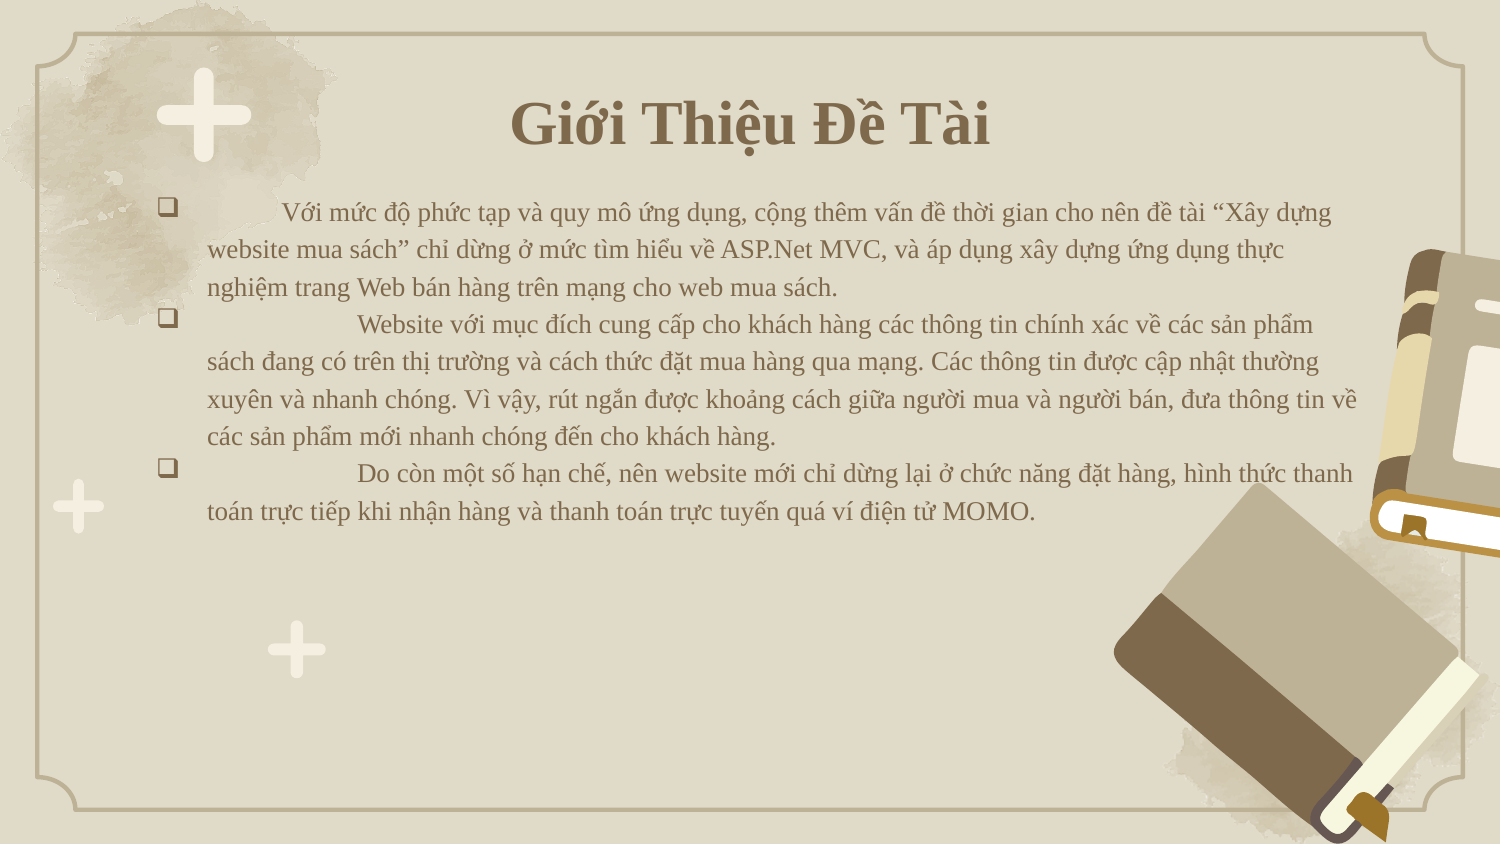

# Giới Thiệu Đề Tài
           Với mức độ phức tạp và quy mô ứng dụng, cộng thêm vấn đề thời gian cho nên đề tài “Xây dựng website mua sách” chỉ dừng ở mức tìm hiểu về ASP.Net MVC, và áp dụng xây dựng ứng dụng thực nghiệm trang Web bán hàng trên mạng cho web mua sách.
	Website với mục đích cung cấp cho khách hàng các thông tin chính xác về các sản phẩm sách đang có trên thị trường và cách thức đặt mua hàng qua mạng. Các thông tin được cập nhật thường xuyên và nhanh chóng. Vì vậy, rút ngắn được khoảng cách giữa người mua và người bán, đưa thông tin về các sản phẩm mới nhanh chóng đến cho khách hàng.
	Do còn một số hạn chế, nên website mới chỉ dừng lại ở chức năng đặt hàng, hình thức thanh toán trực tiếp khi nhận hàng và thanh toán trực tuyến quá ví điện tử MOMO.